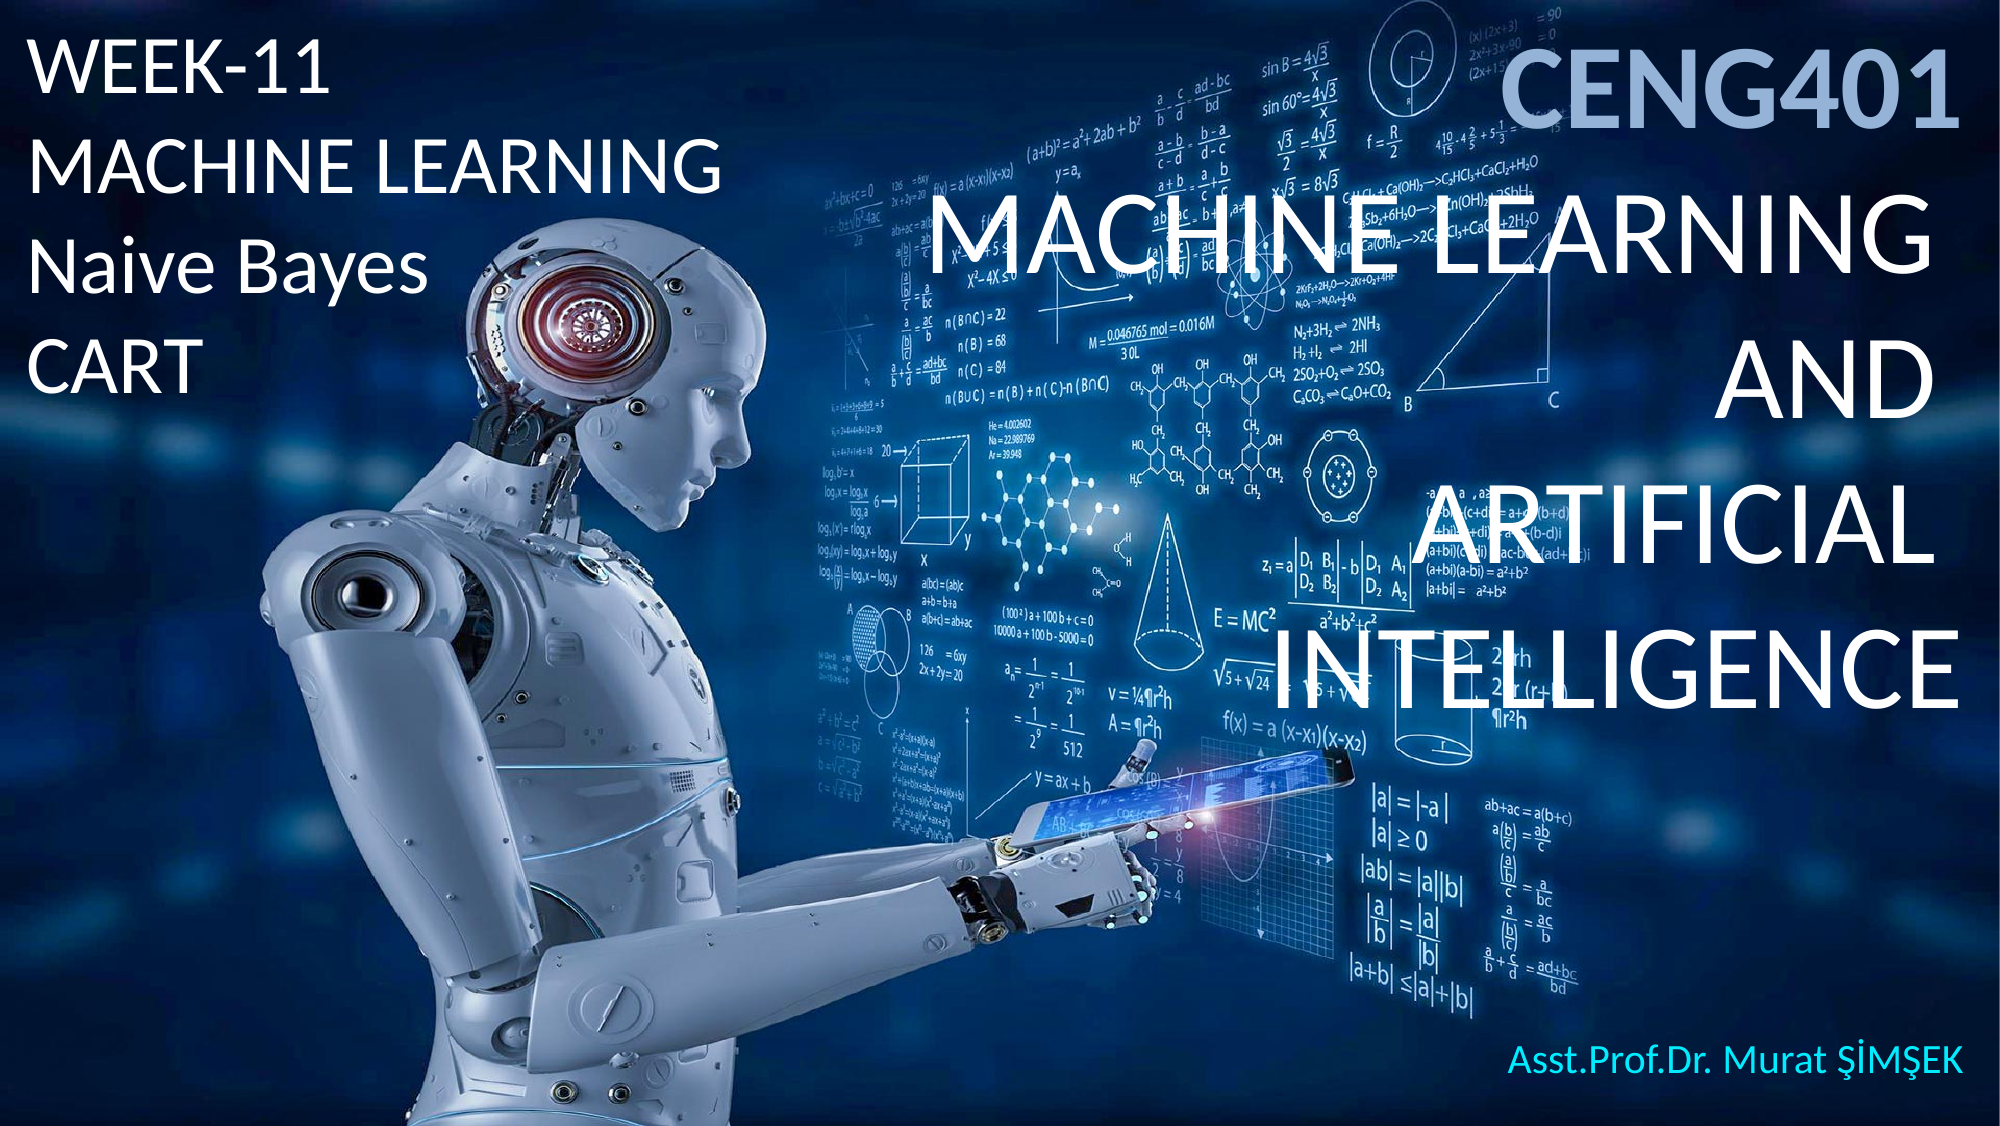

# CENG401 MACHINE LEARNING AND ARTIFICIAL INTELLIGENCE
WEEK-11
MACHINE LEARNING
Naive Bayes
CART
Asst.Prof.Dr. Murat ŞİMŞEK